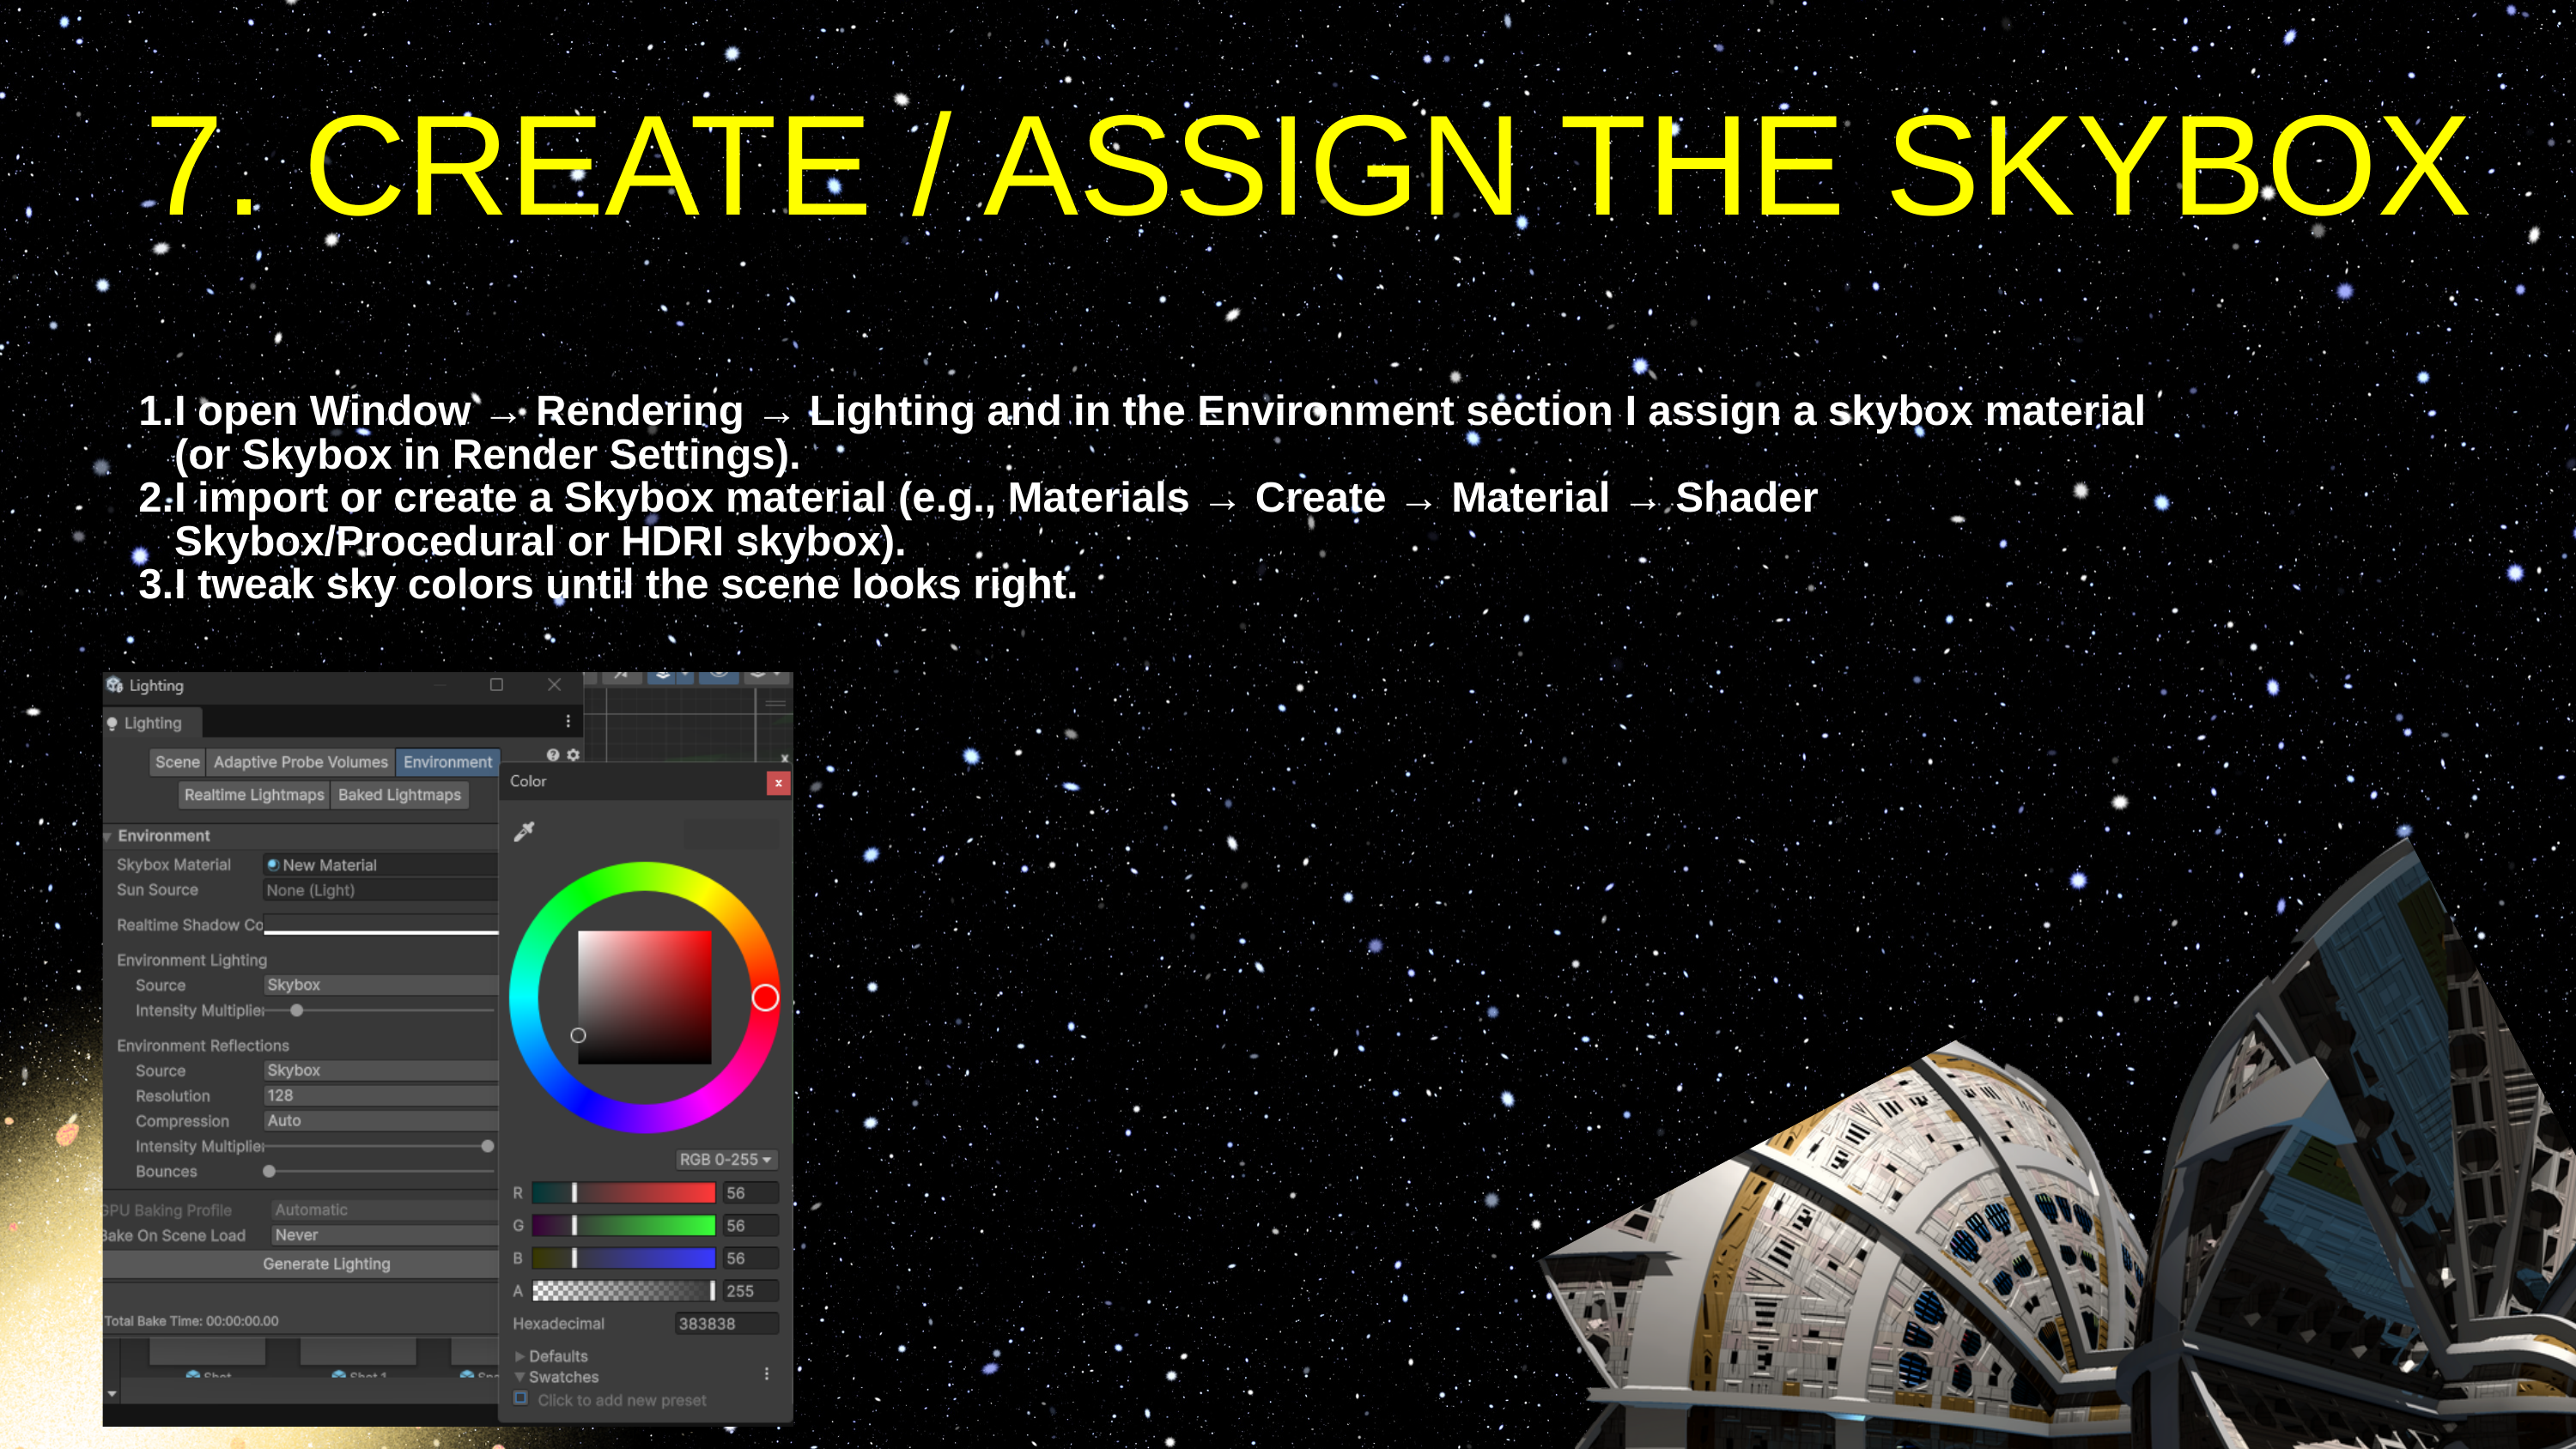

7. CREATE / ASSIGN THE SKYBOX

I open Window → Rendering → Lighting and in the Environment section I assign a skybox material (or Skybox in Render Settings).
I import or create a Skybox material (e.g., Materials → Create → Material → Shader Skybox/Procedural or HDRI skybox).
I tweak sky colors until the scene looks right.